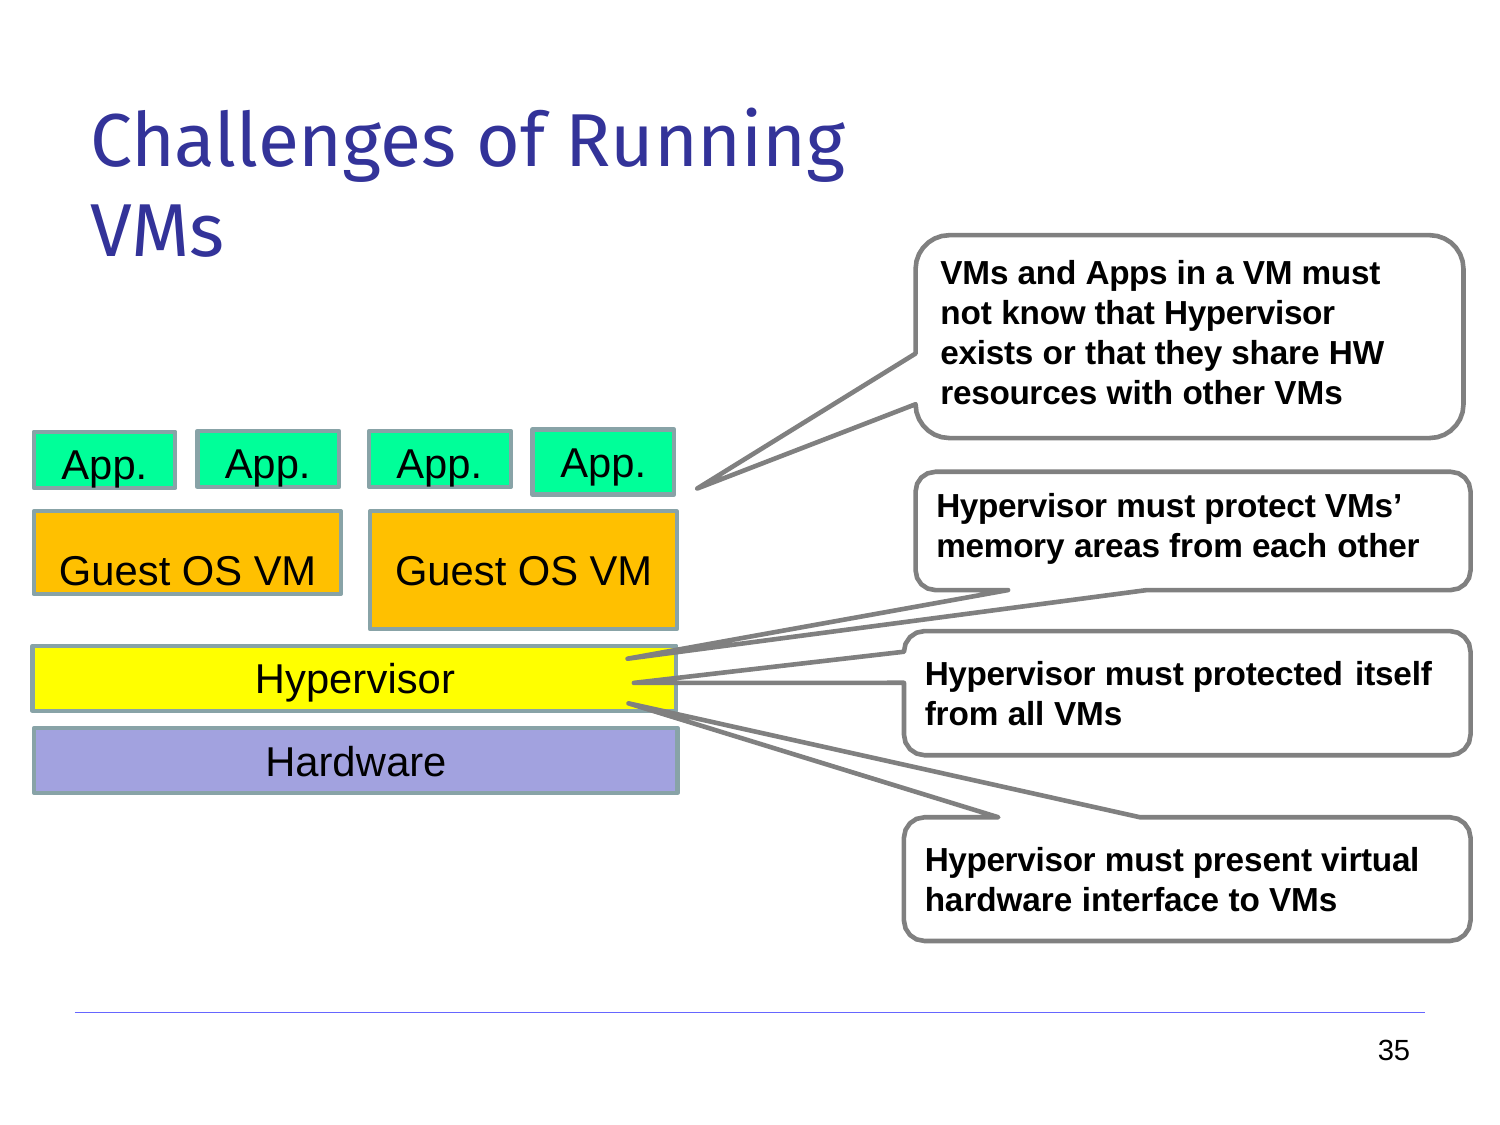

# Challenges of Running VMs

VMs and Apps in a VM must not know that Hypervisor exists or that they share HW resources with other VMs

App.
App.
App.
App.

Hypervisor must protect VMs’ memory areas from each other

Guest OS VM
Guest OS VM

Hypervisor
Hypervisor must protected itself
from all VMs

Hardware
Hypervisor must present virtual hardware interface to VMs

35